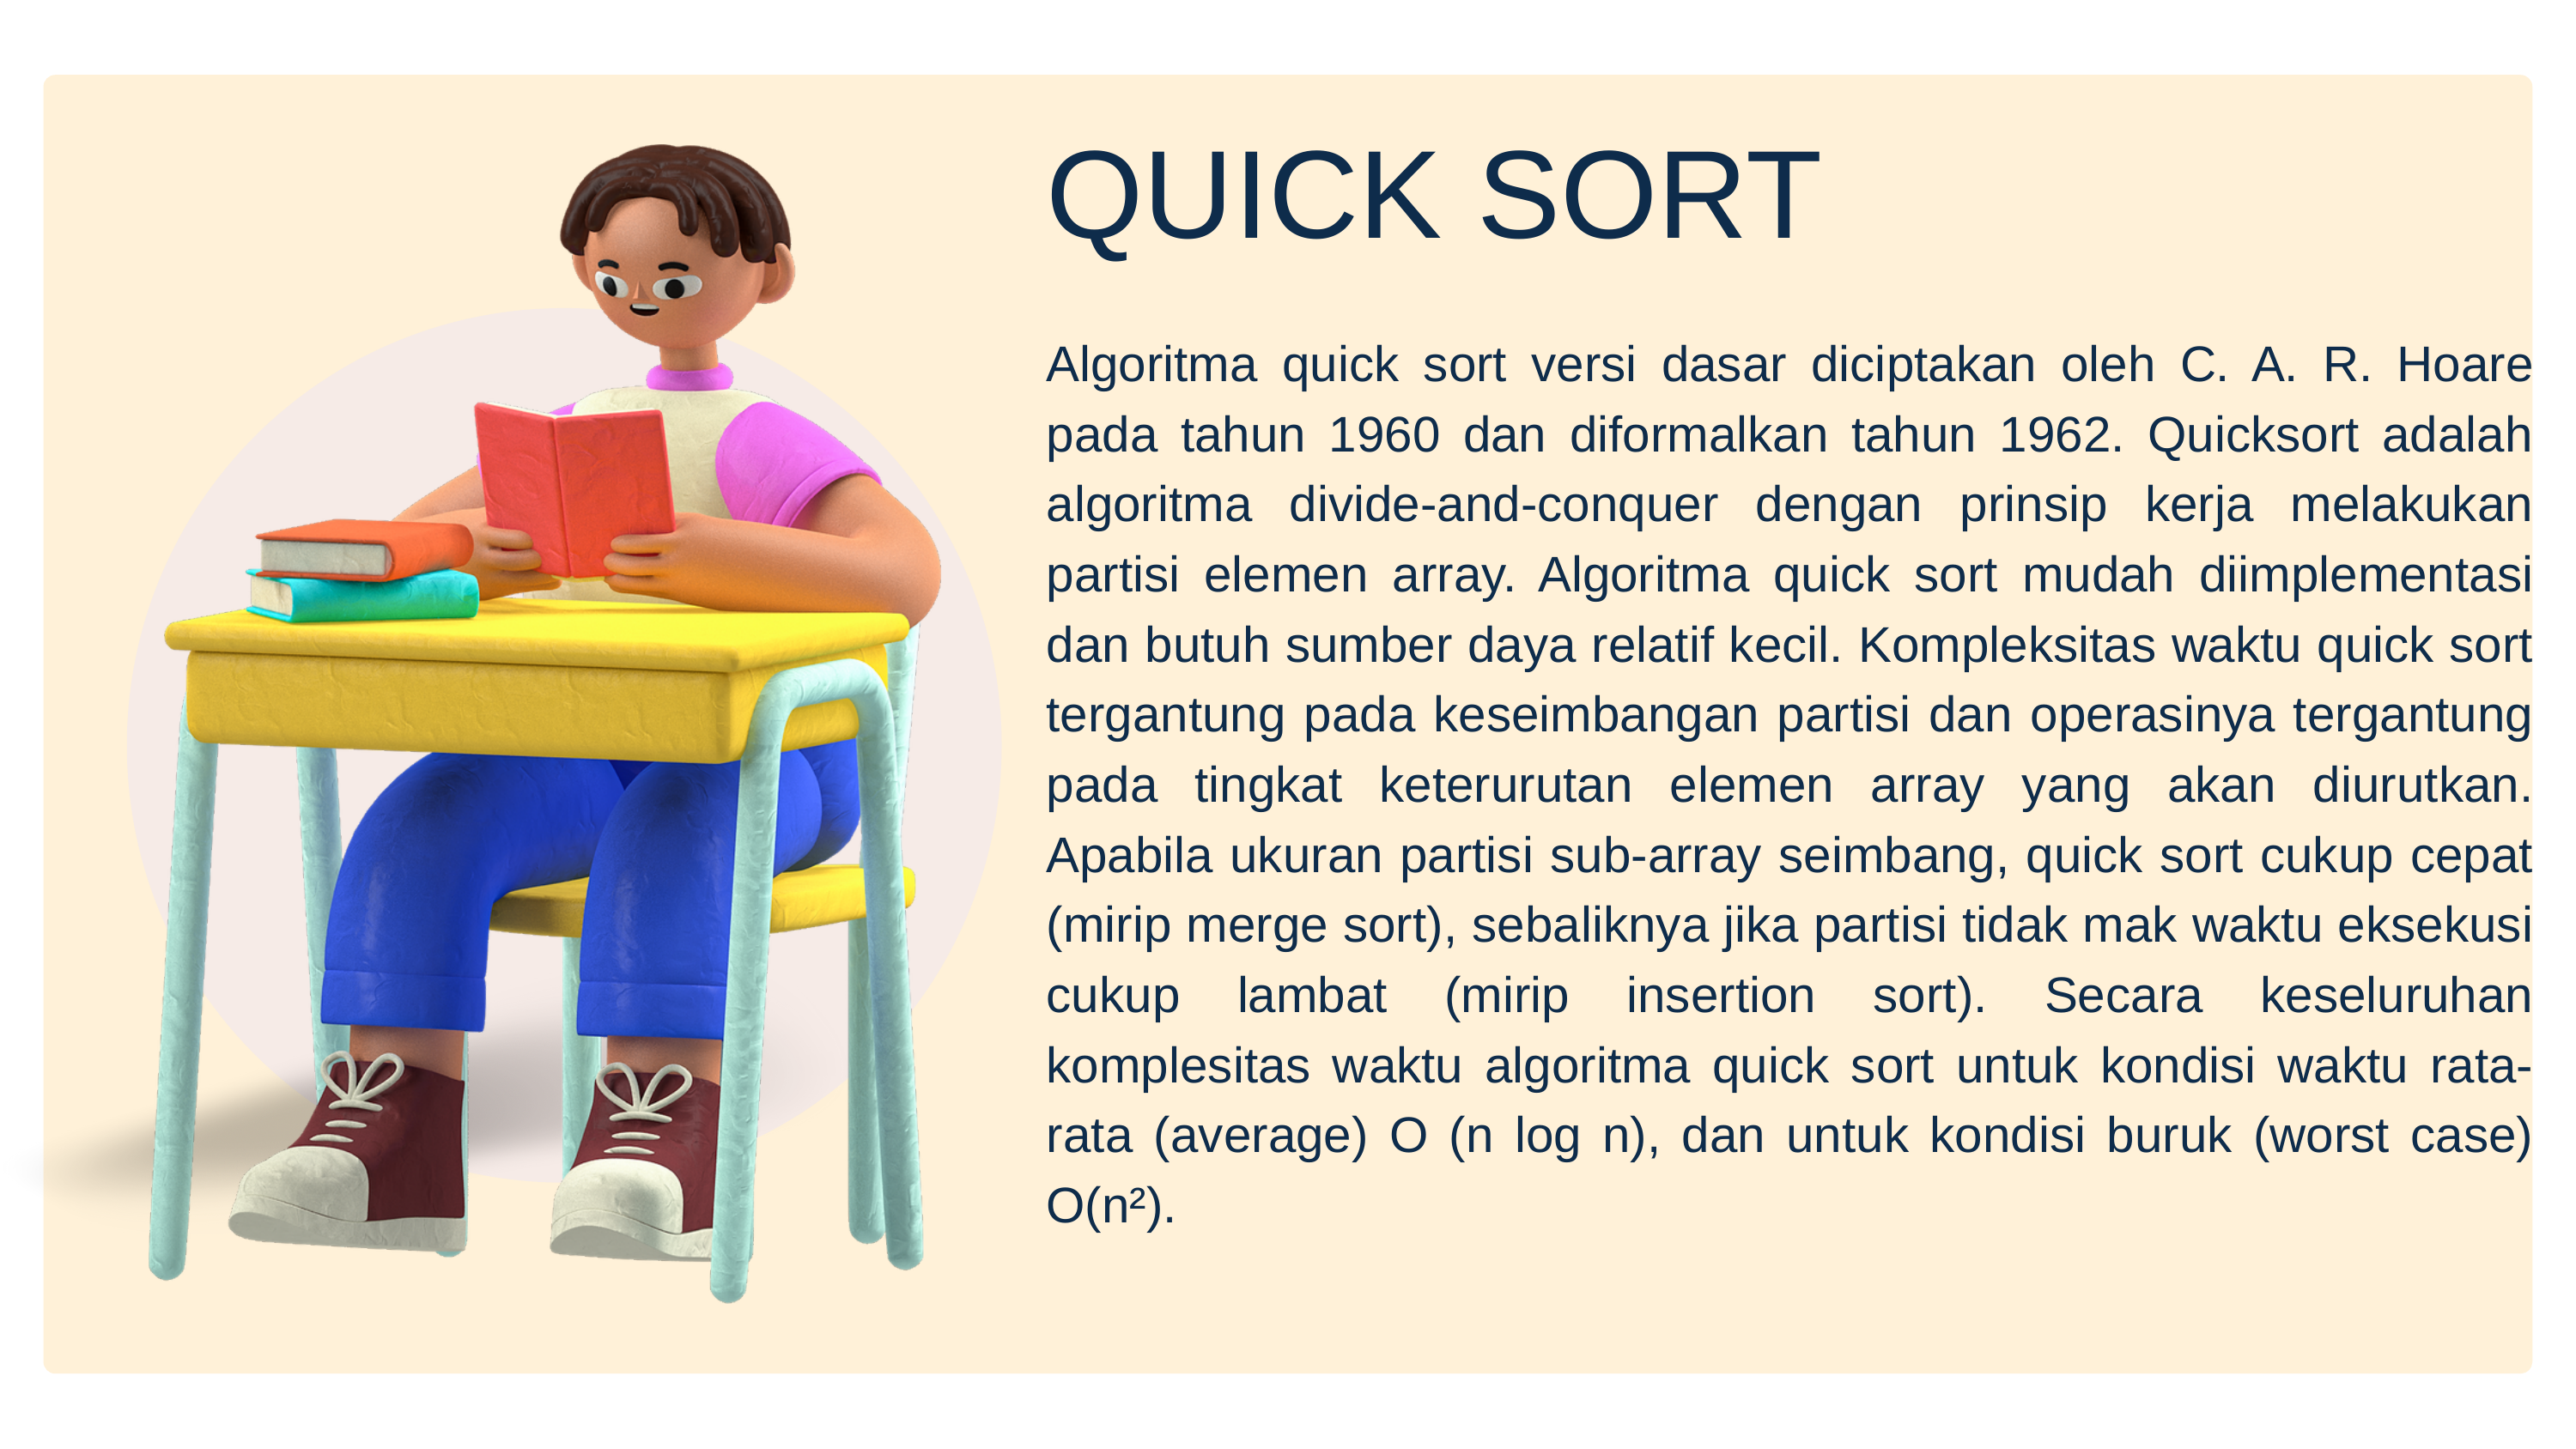

QUICK SORT

Algoritma quick sort versi dasar diciptakan oleh C. A. R. Hoare pada tahun 1960 dan diformalkan tahun 1962. Quicksort adalah algoritma divide-and-conquer dengan prinsip kerja melakukan partisi elemen array. Algoritma quick sort mudah diimplementasi dan butuh sumber daya relatif kecil. Kompleksitas waktu quick sort tergantung pada keseimbangan partisi dan operasinya tergantung pada tingkat keterurutan elemen array yang akan diurutkan. Apabila ukuran partisi sub-array seimbang, quick sort cukup cepat (mirip merge sort), sebaliknya jika partisi tidak mak waktu eksekusi cukup lambat (mirip insertion sort). Secara keseluruhan komplesitas waktu algoritma quick sort untuk kondisi waktu rata-rata (average) O (n log n), dan untuk kondisi buruk (worst case) O(n²).